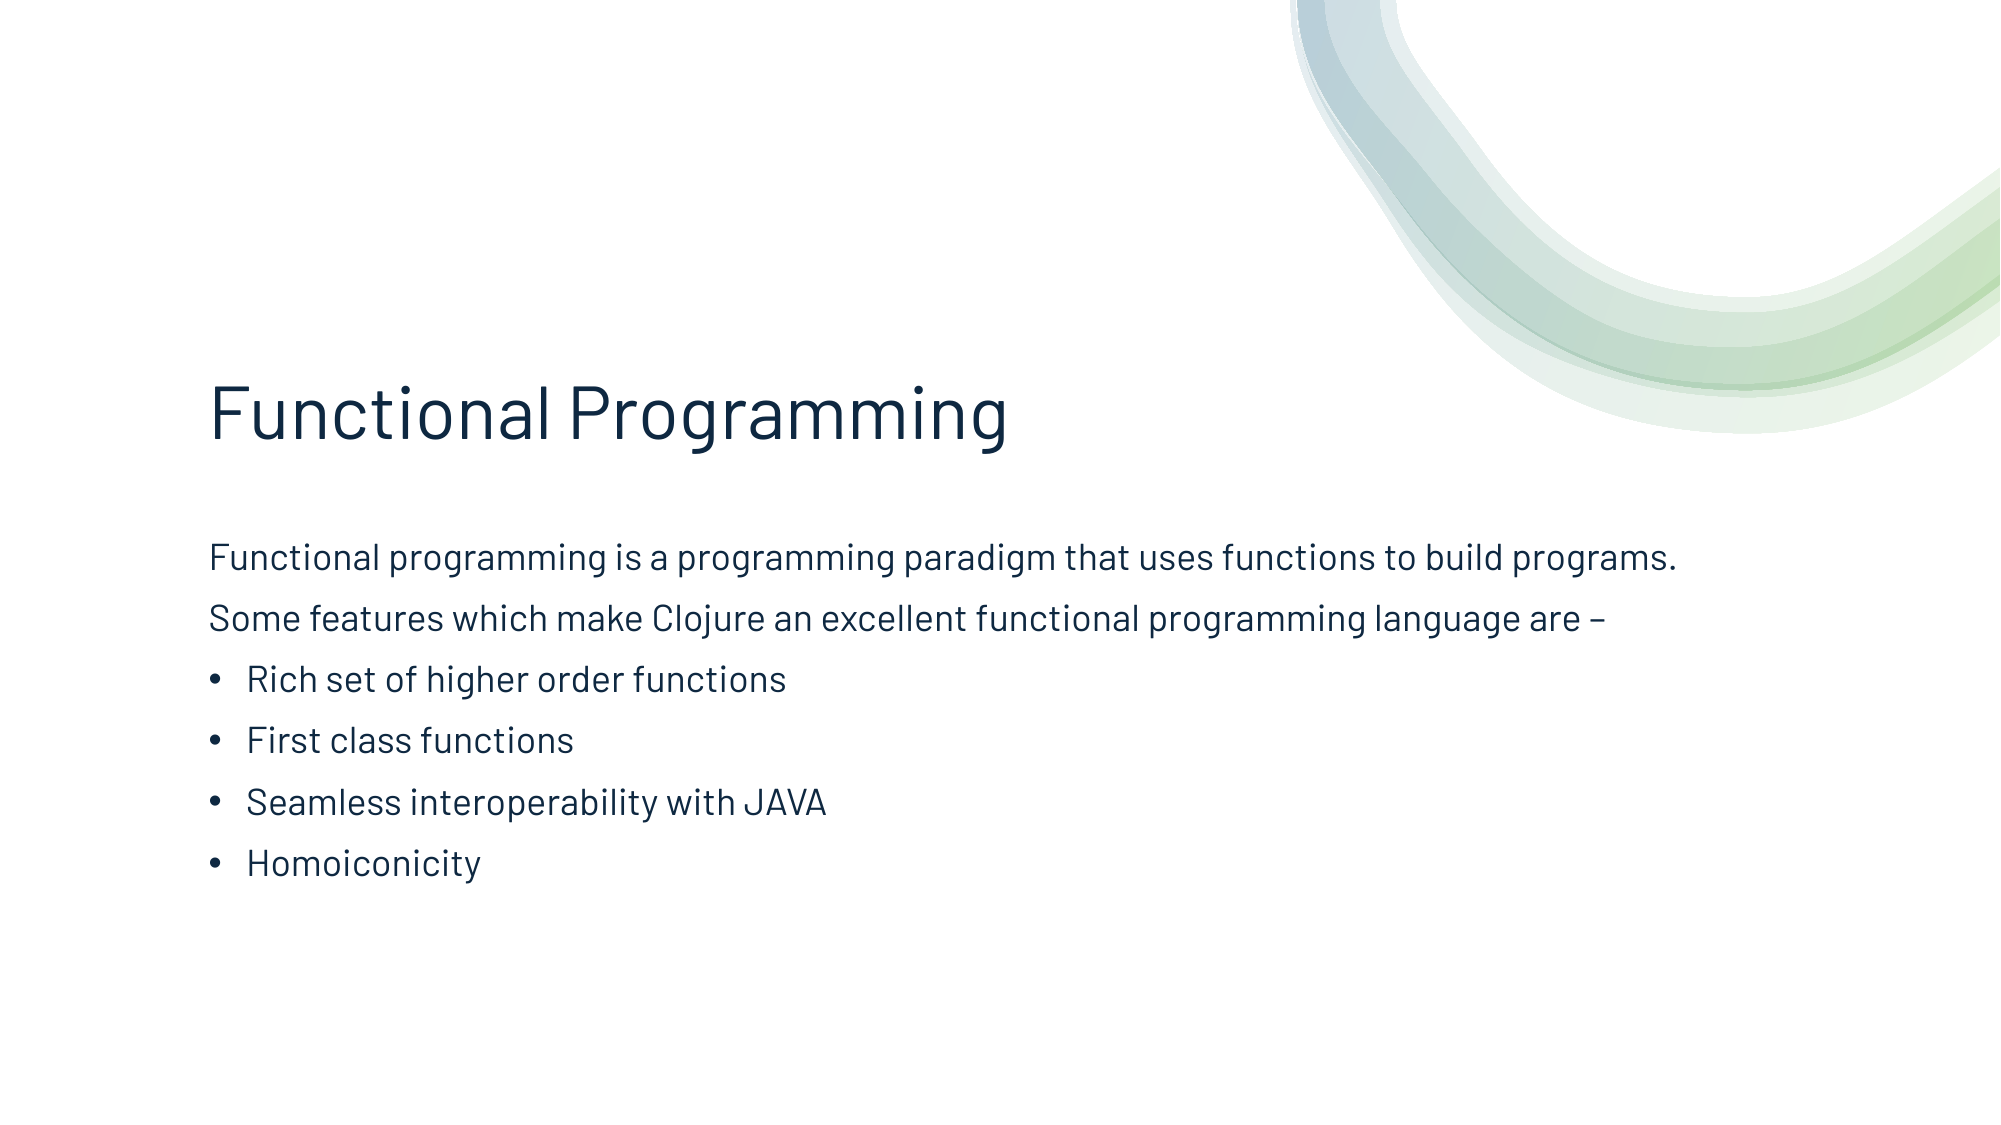

# Functional Programming
Functional programming is a programming paradigm that uses functions to build programs.
Some features which make Clojure an excellent functional programming language are –
Rich set of higher order functions
First class functions
Seamless interoperability with JAVA
Homoiconicity